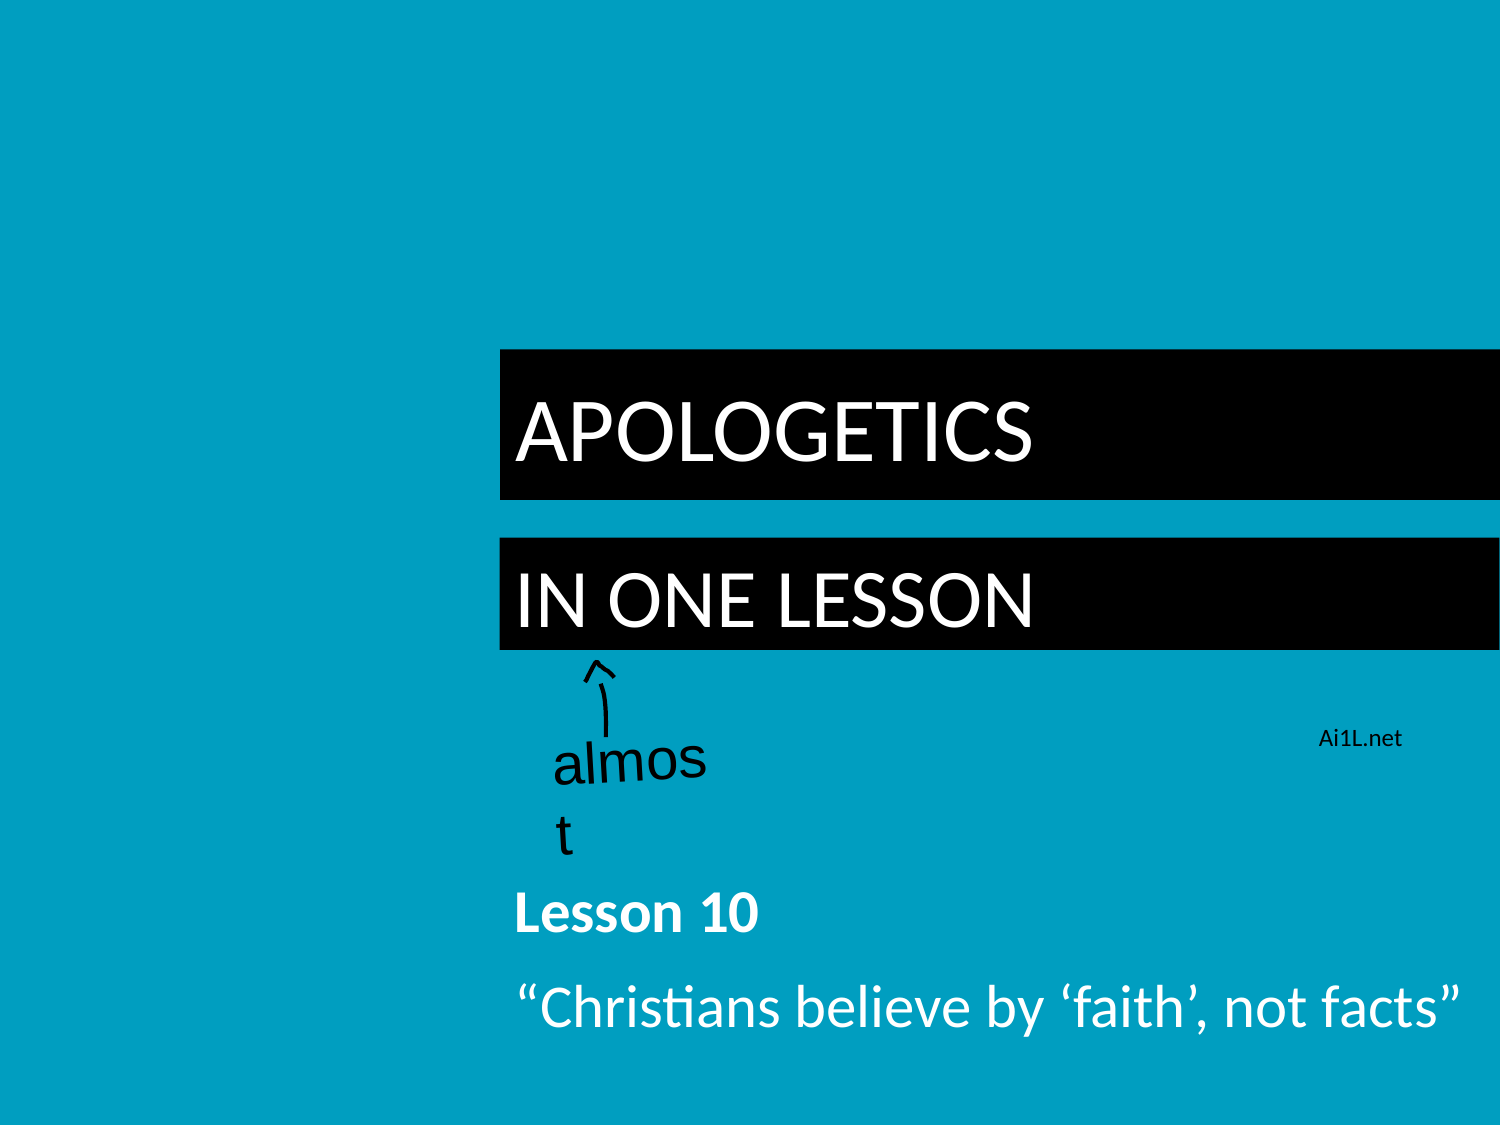

# APOLOGETICS
IN ONE LESSON

almost

Ai1L.net
Lesson 10
“Christians believe by ‘faith’, not facts”